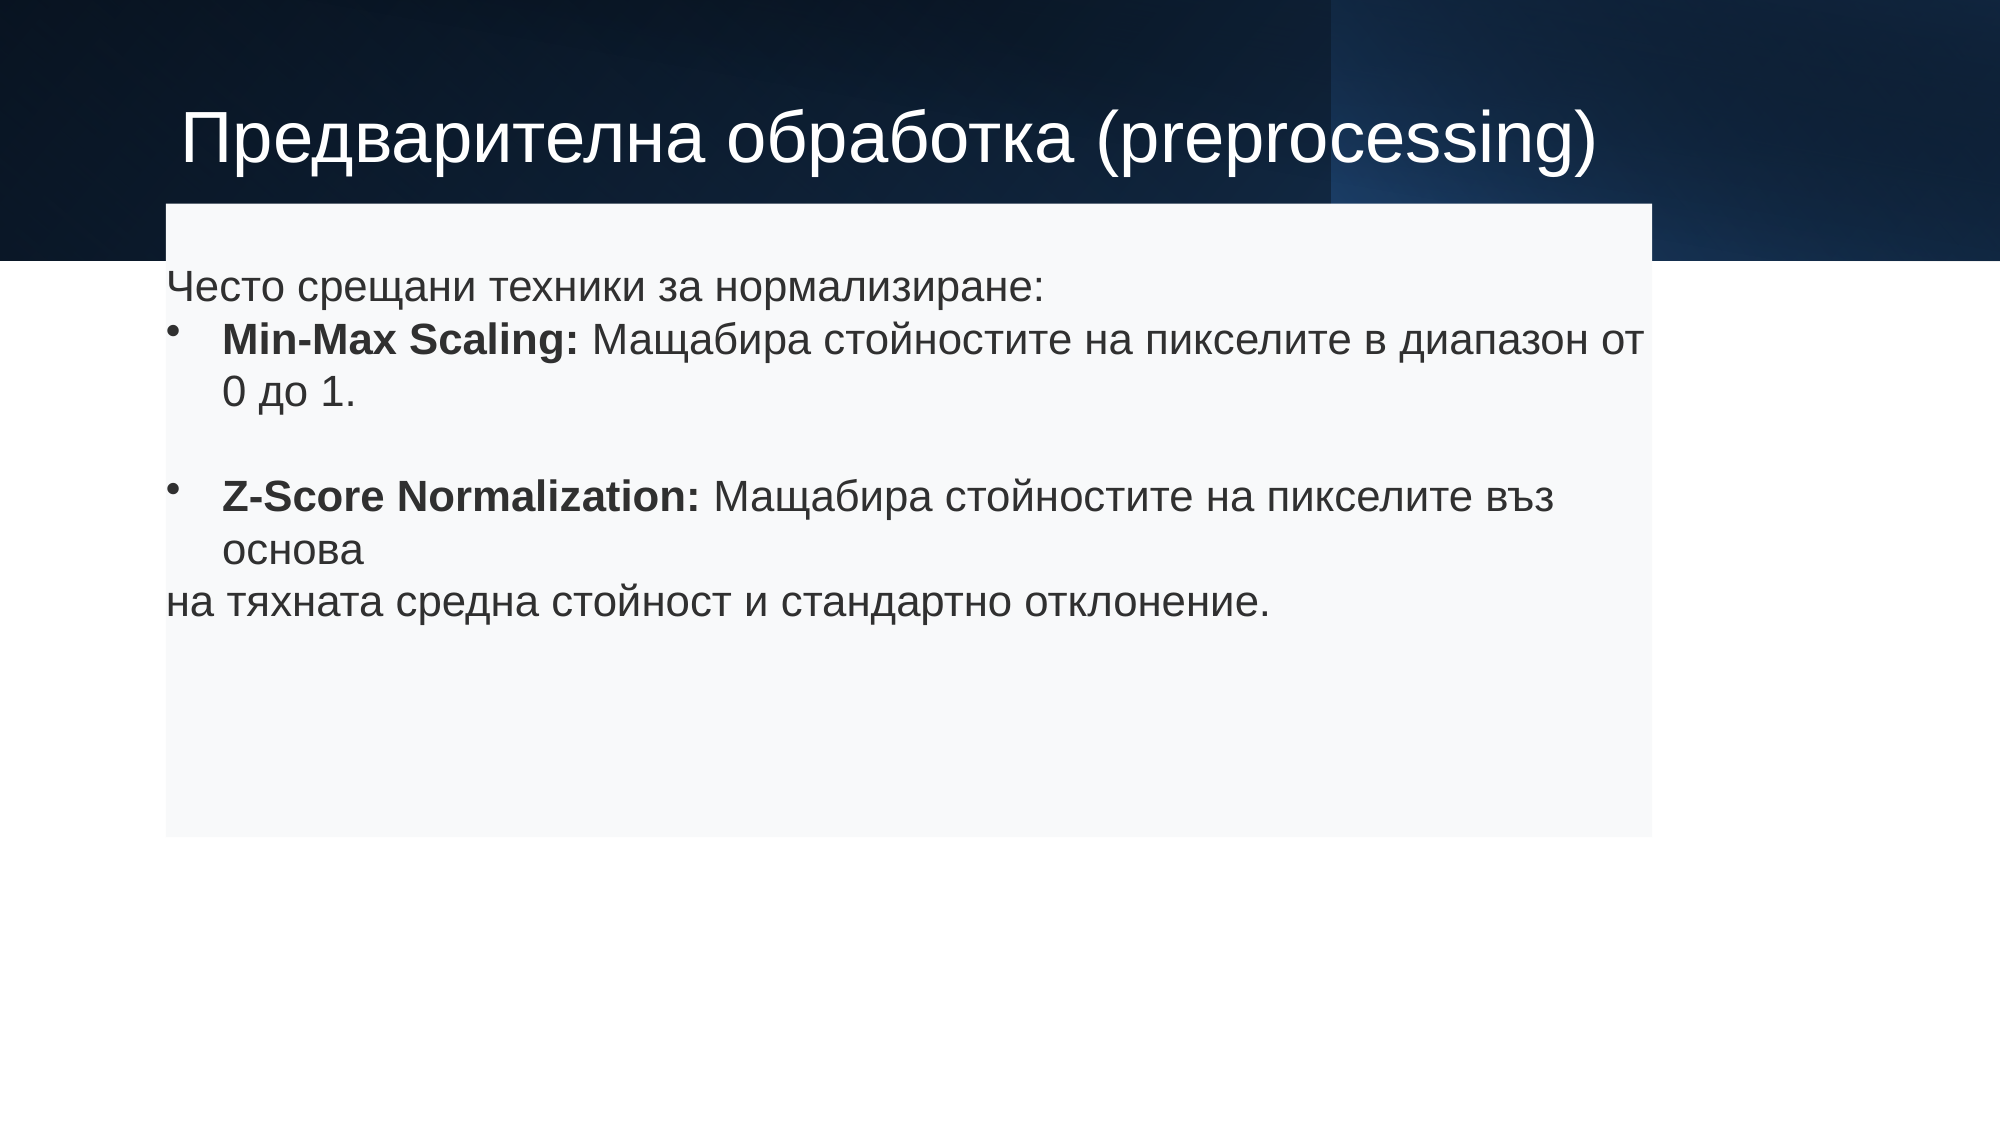

# Предварителна обработка (preprocessing)
Често срещани техники за нормализиране:
Min-Max Scaling: Мащабира стойностите на пикселите в диапазон от 0 до 1.

Z-Score Normalization: Мащабира стойностите на пикселите въз основа
на тяхната средна стойност и стандартно отклонение.